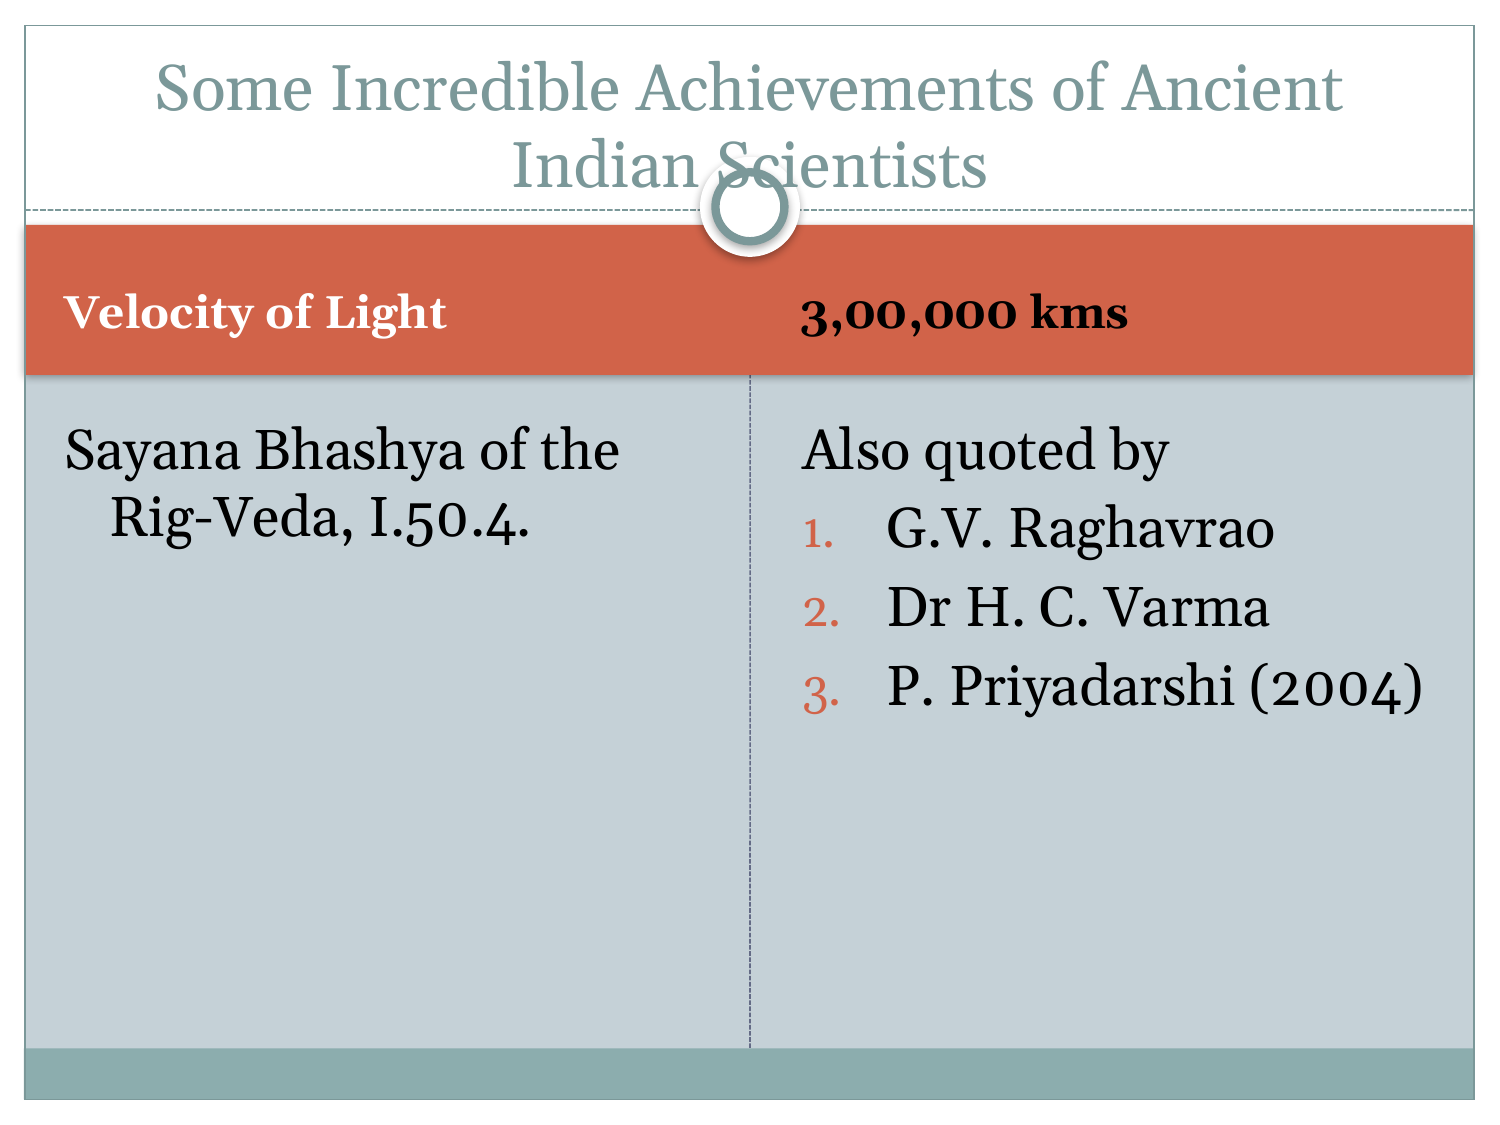

# Some Incredible Achievements of Ancient Indian Scientists
Velocity of Light
3,00,000 kms
Sayana Bhashya of the Rig-Veda, I.50.4.

Also quoted by
G.V. Raghavrao
Dr H. C. Varma
P. Priyadarshi (2004)